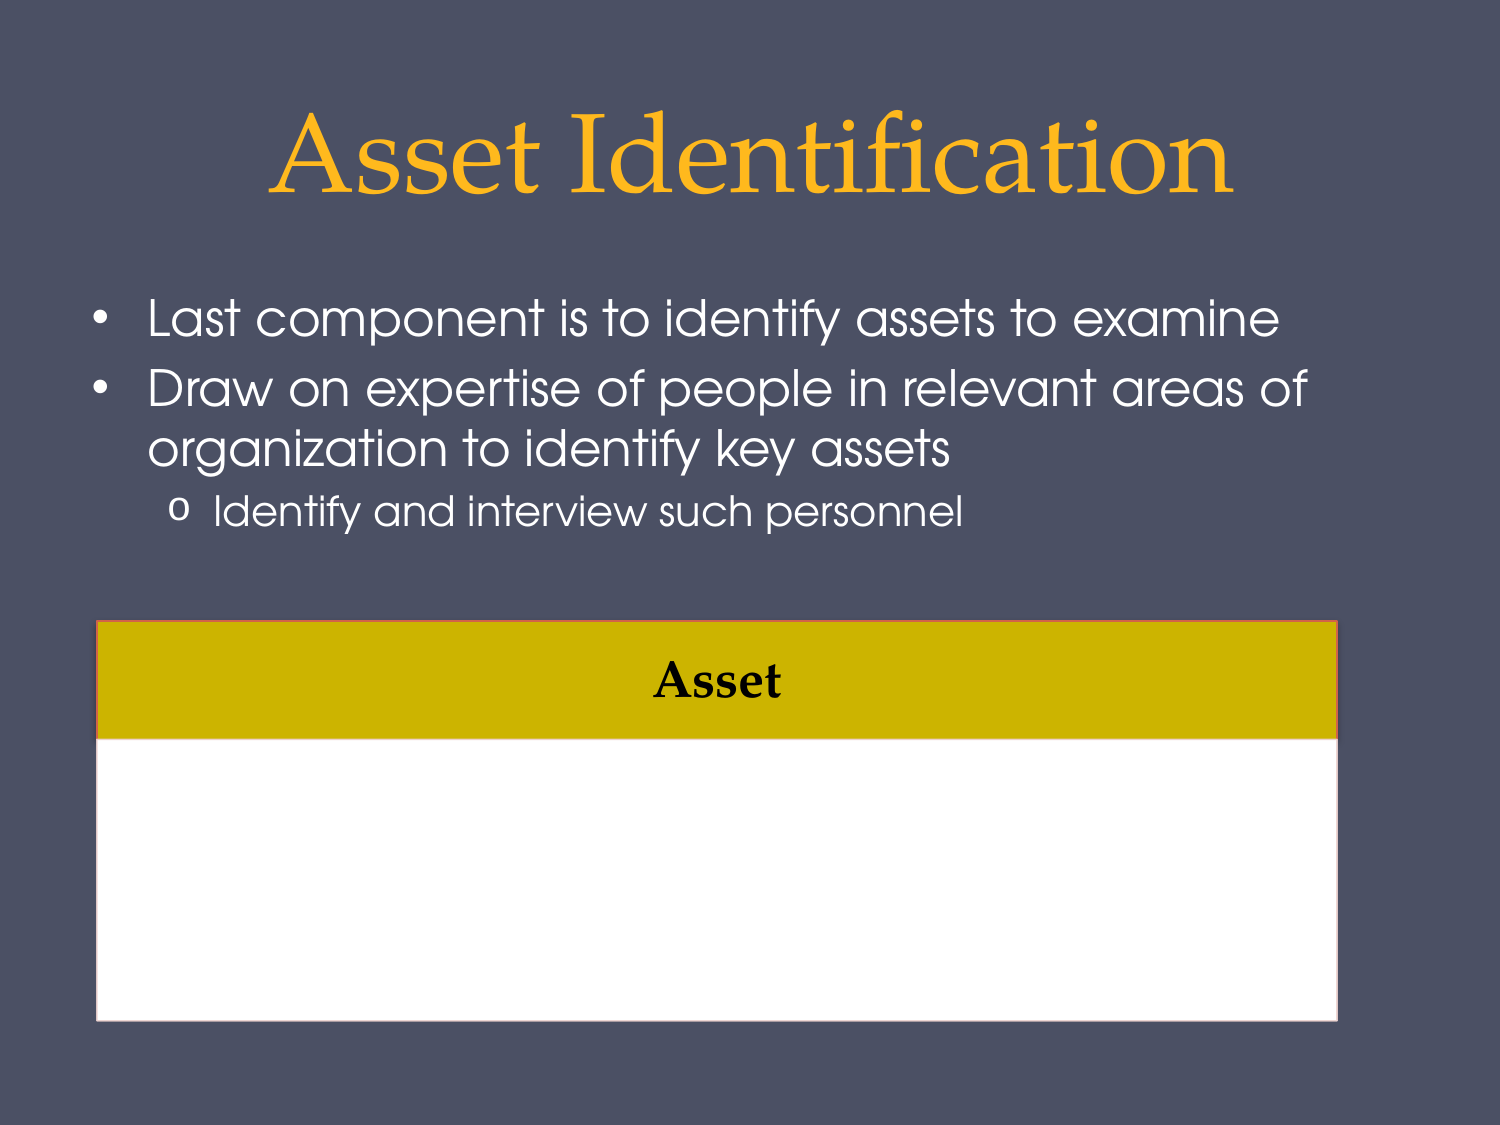

# Asset Identification
Last component is to identify assets to examine
Draw on expertise of people in relevant areas of organization to identify key assets
Identify and interview such personnel
Asset
“anything which needs to be protected” has value to organization to meet its objectives tangible or intangible whose compromise or loss would seriously impact the operation of the organization